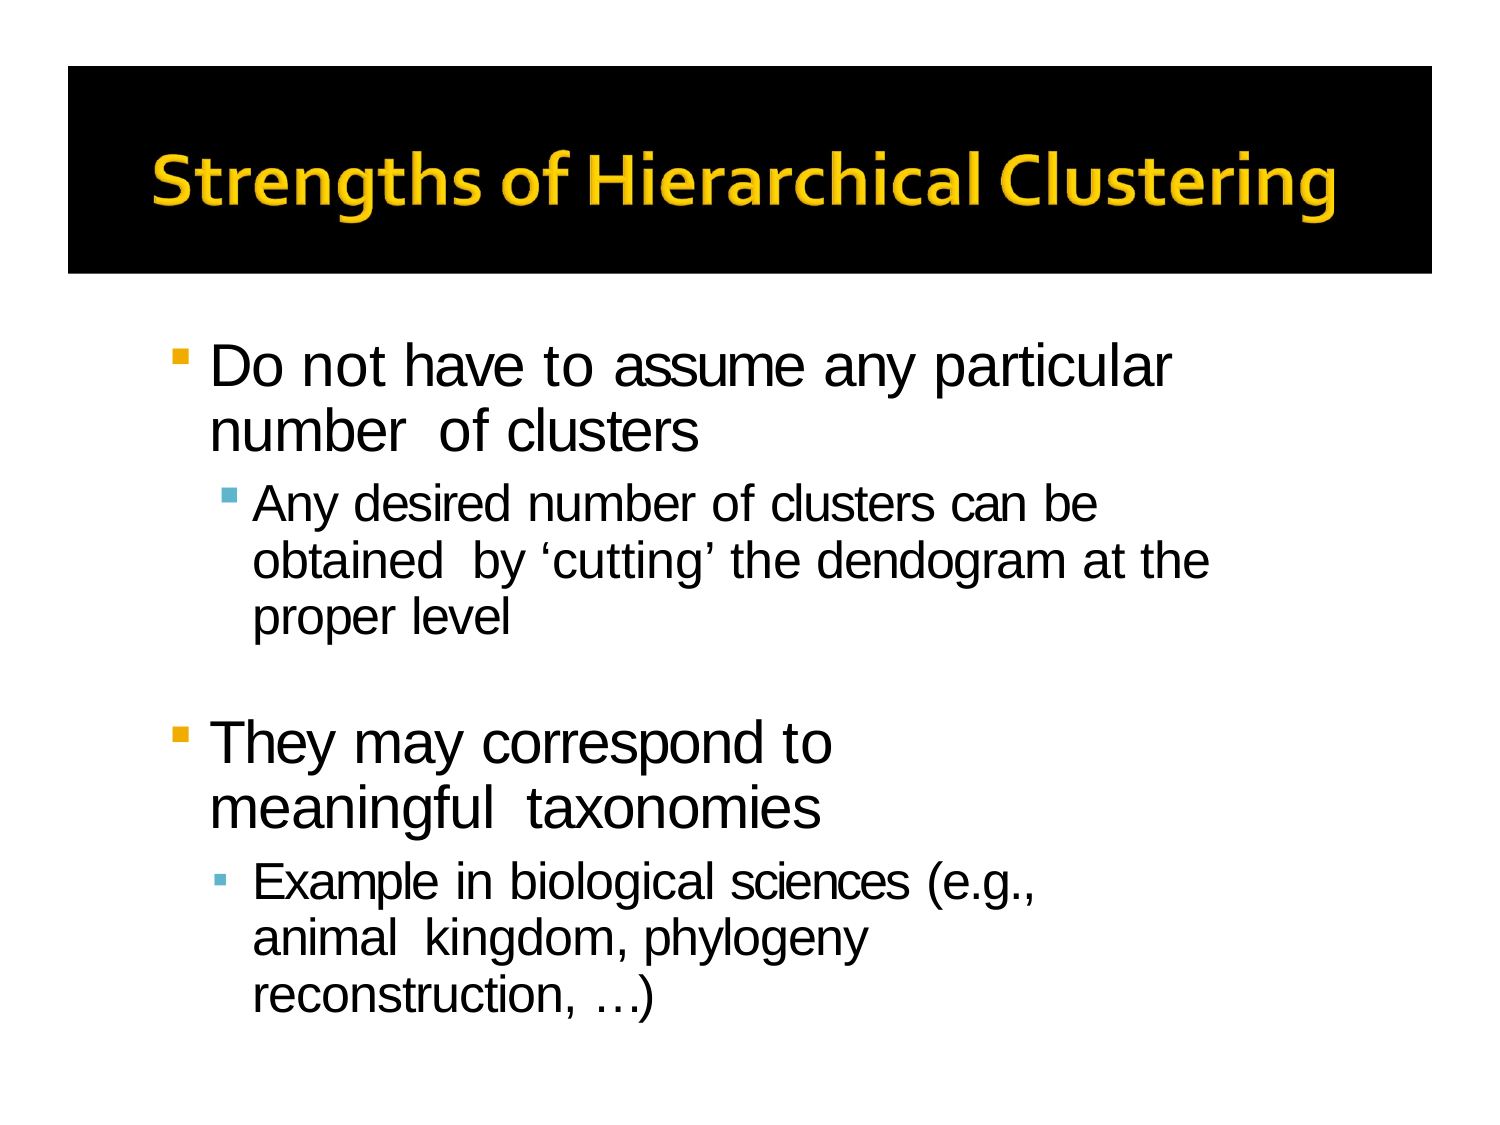

Do not have to assume any particular number  of clusters
Any desired number of clusters can be obtained  by ‘cutting’ the dendogram at the proper level

They may correspond to meaningful  taxonomies
Example in biological sciences (e.g., animal  kingdom, phylogeny reconstruction, …)